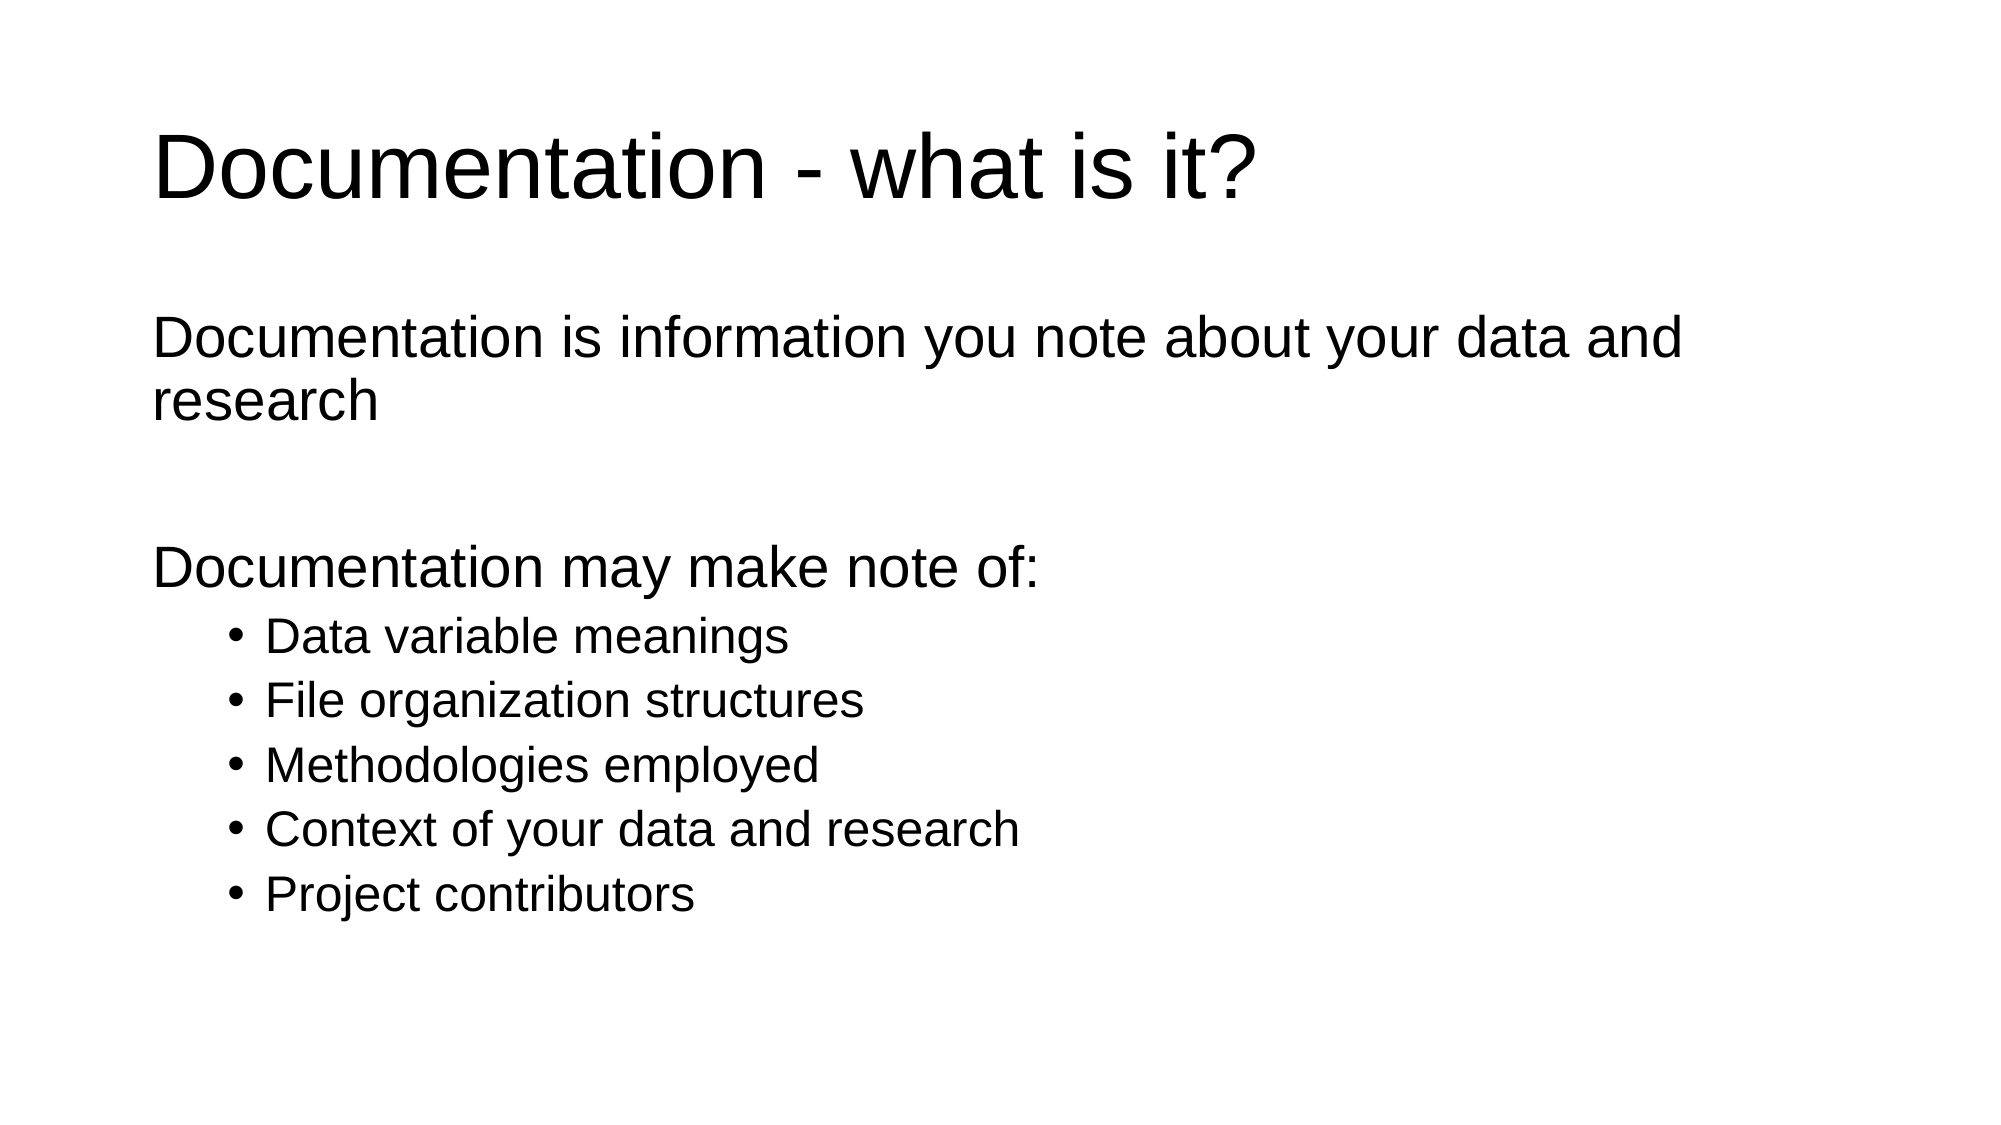

# Documentation - what is it?
Documentation is information you note about your data and research

Documentation may make note of:
Data variable meanings
File organization structures
Methodologies employed
Context of your data and research
Project contributors